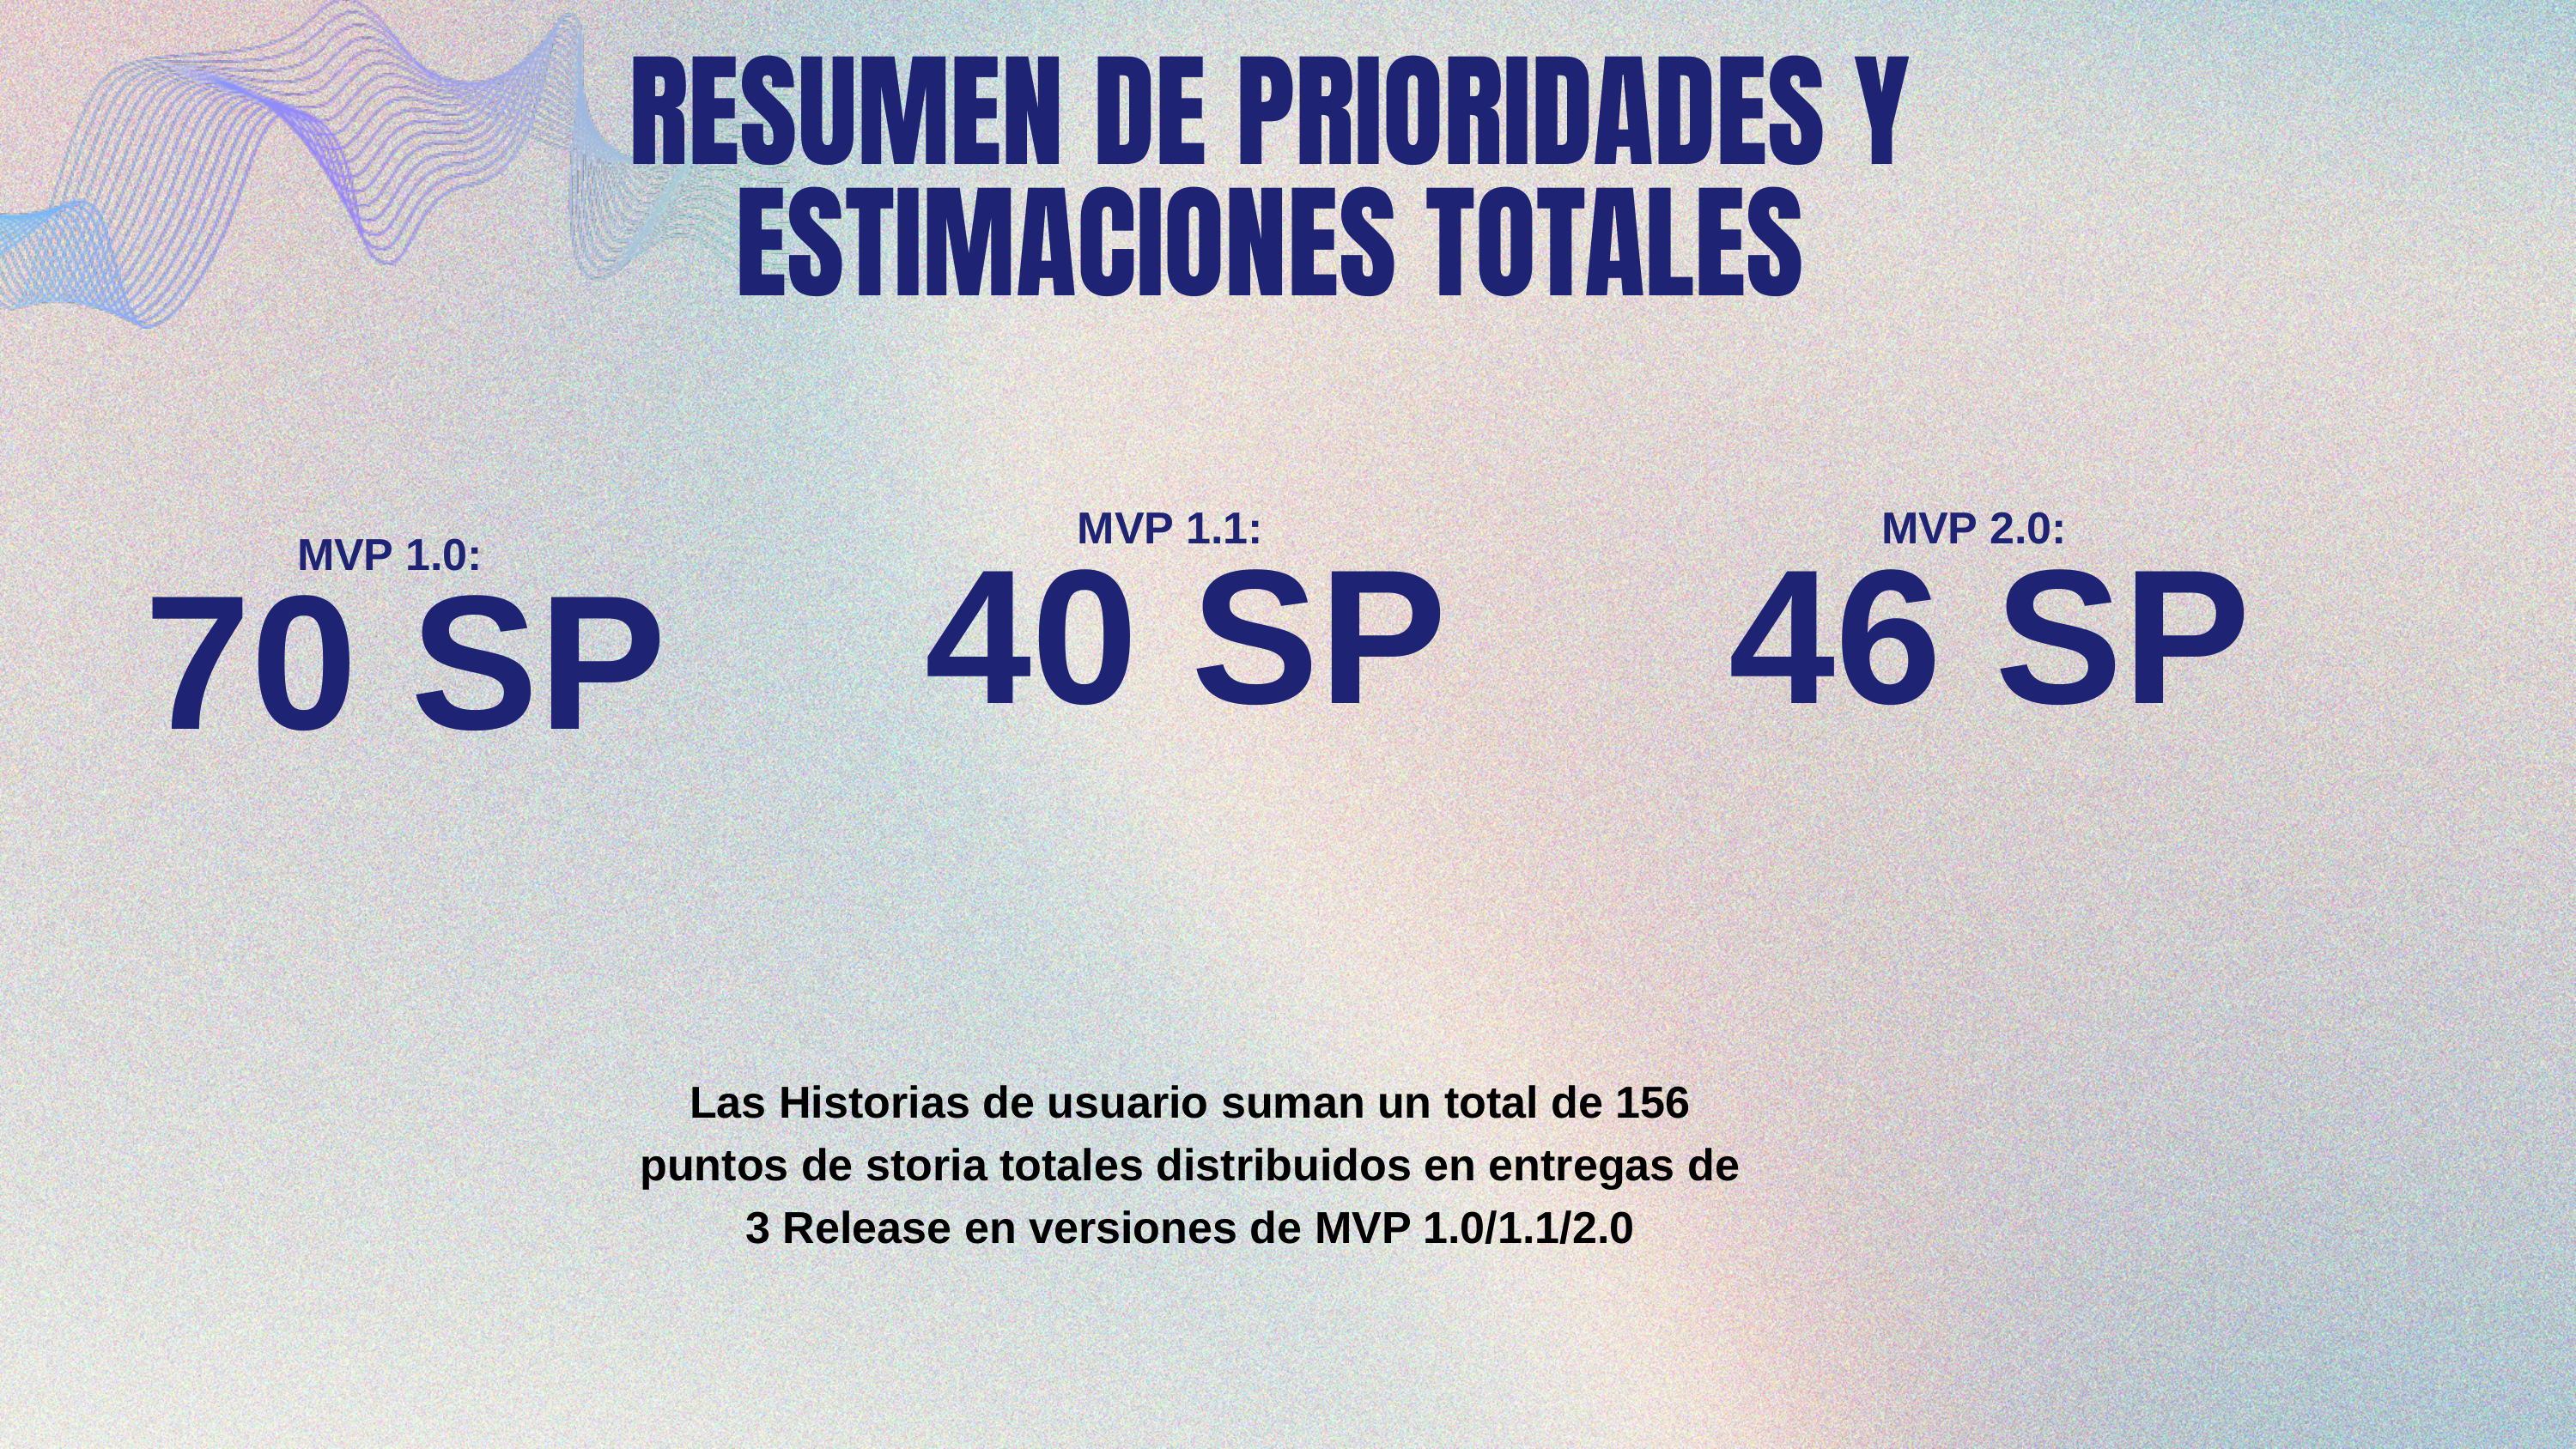

RESUMEN DE PRIORIDADES Y ESTIMACIONES TOTALES
MVP 1.1:
MVP 2.0:
MVP 1.0:
40 SP

46 SP

70 SP

Las Historias de usuario suman un total de 156 puntos de storia totales distribuidos en entregas de 3 Release en versiones de MVP 1.0/1.1/2.0